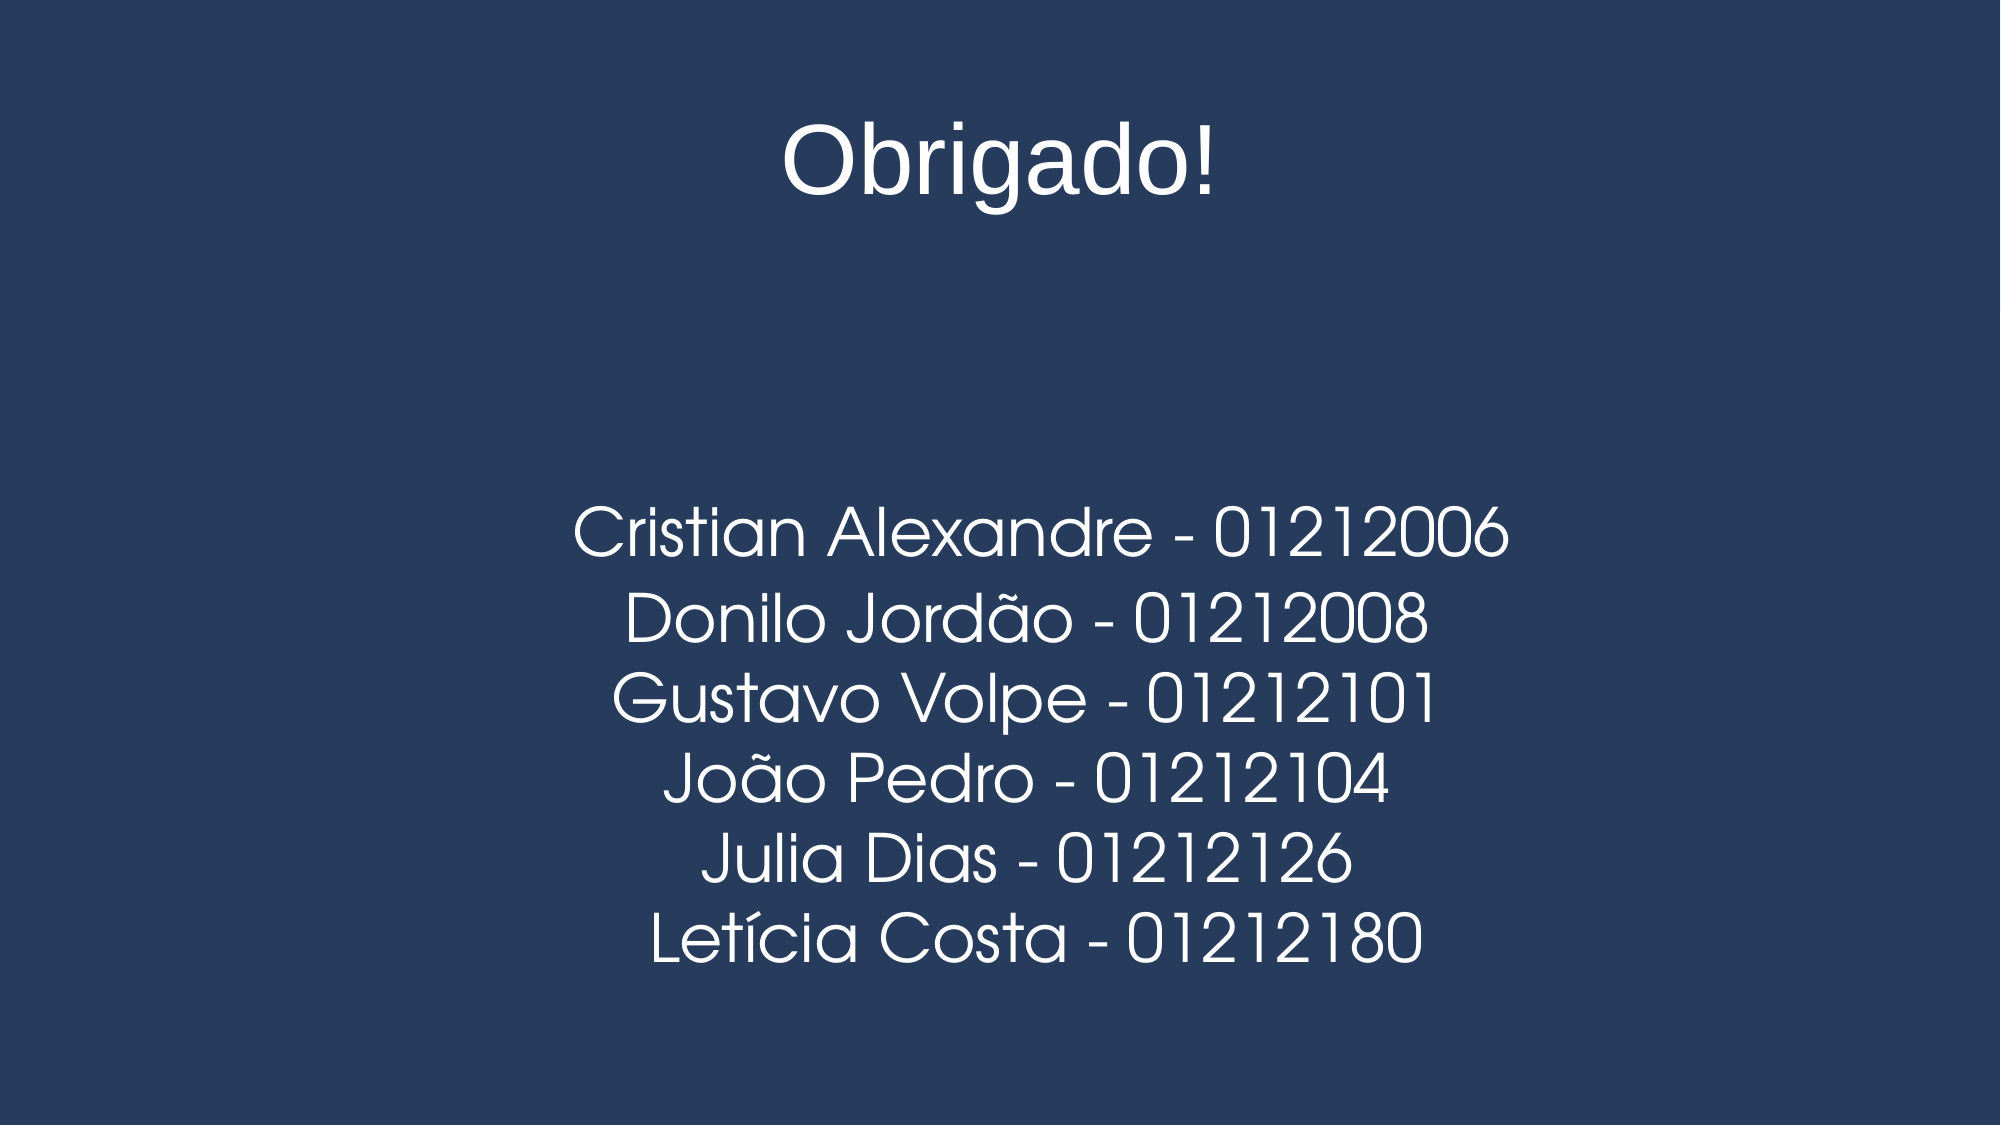

Obrigado!
#

    Cristian Alexandre - 01212006
    Donilo Jordão - 01212008
    Gustavo Volpe - 01212101
    João Pedro - 01212104
    Julia Dias - 01212126
    Letícia Costa - 01212180